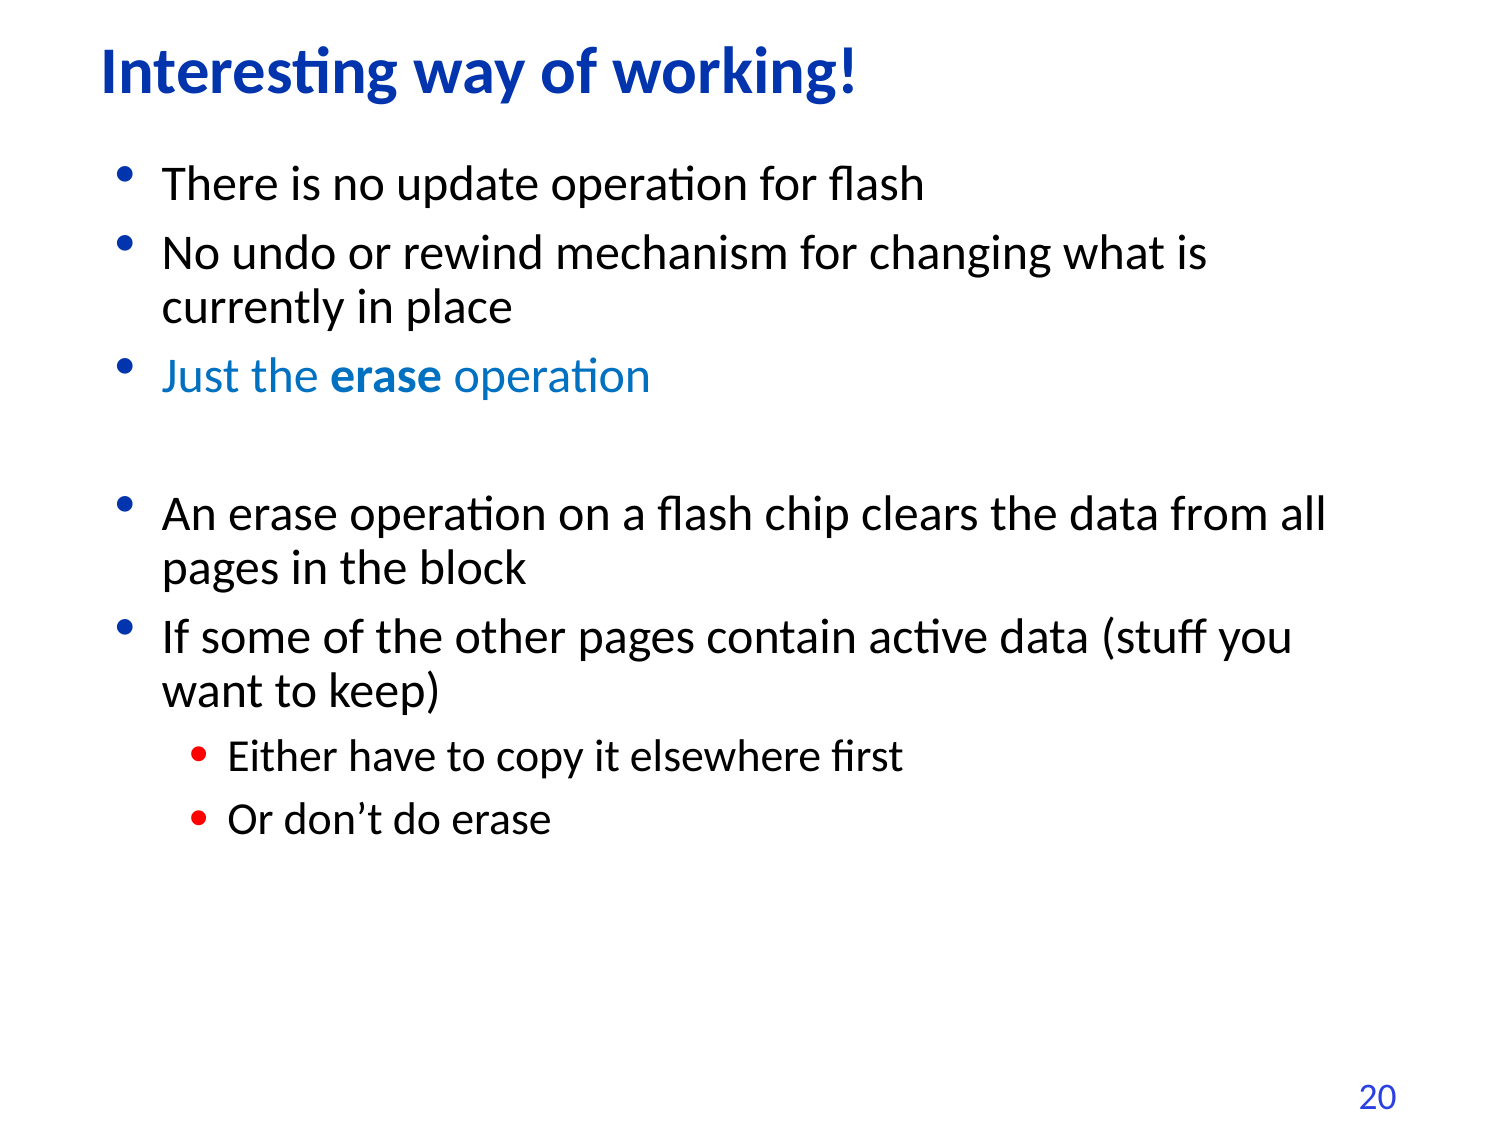

# Interesting way of working!
There is no update operation for flash
No undo or rewind mechanism for changing what is currently in place
Just the erase operation

An erase operation on a flash chip clears the data from all pages in the block
If some of the other pages contain active data (stuff you want to keep)
Either have to copy it elsewhere first
Or don’t do erase